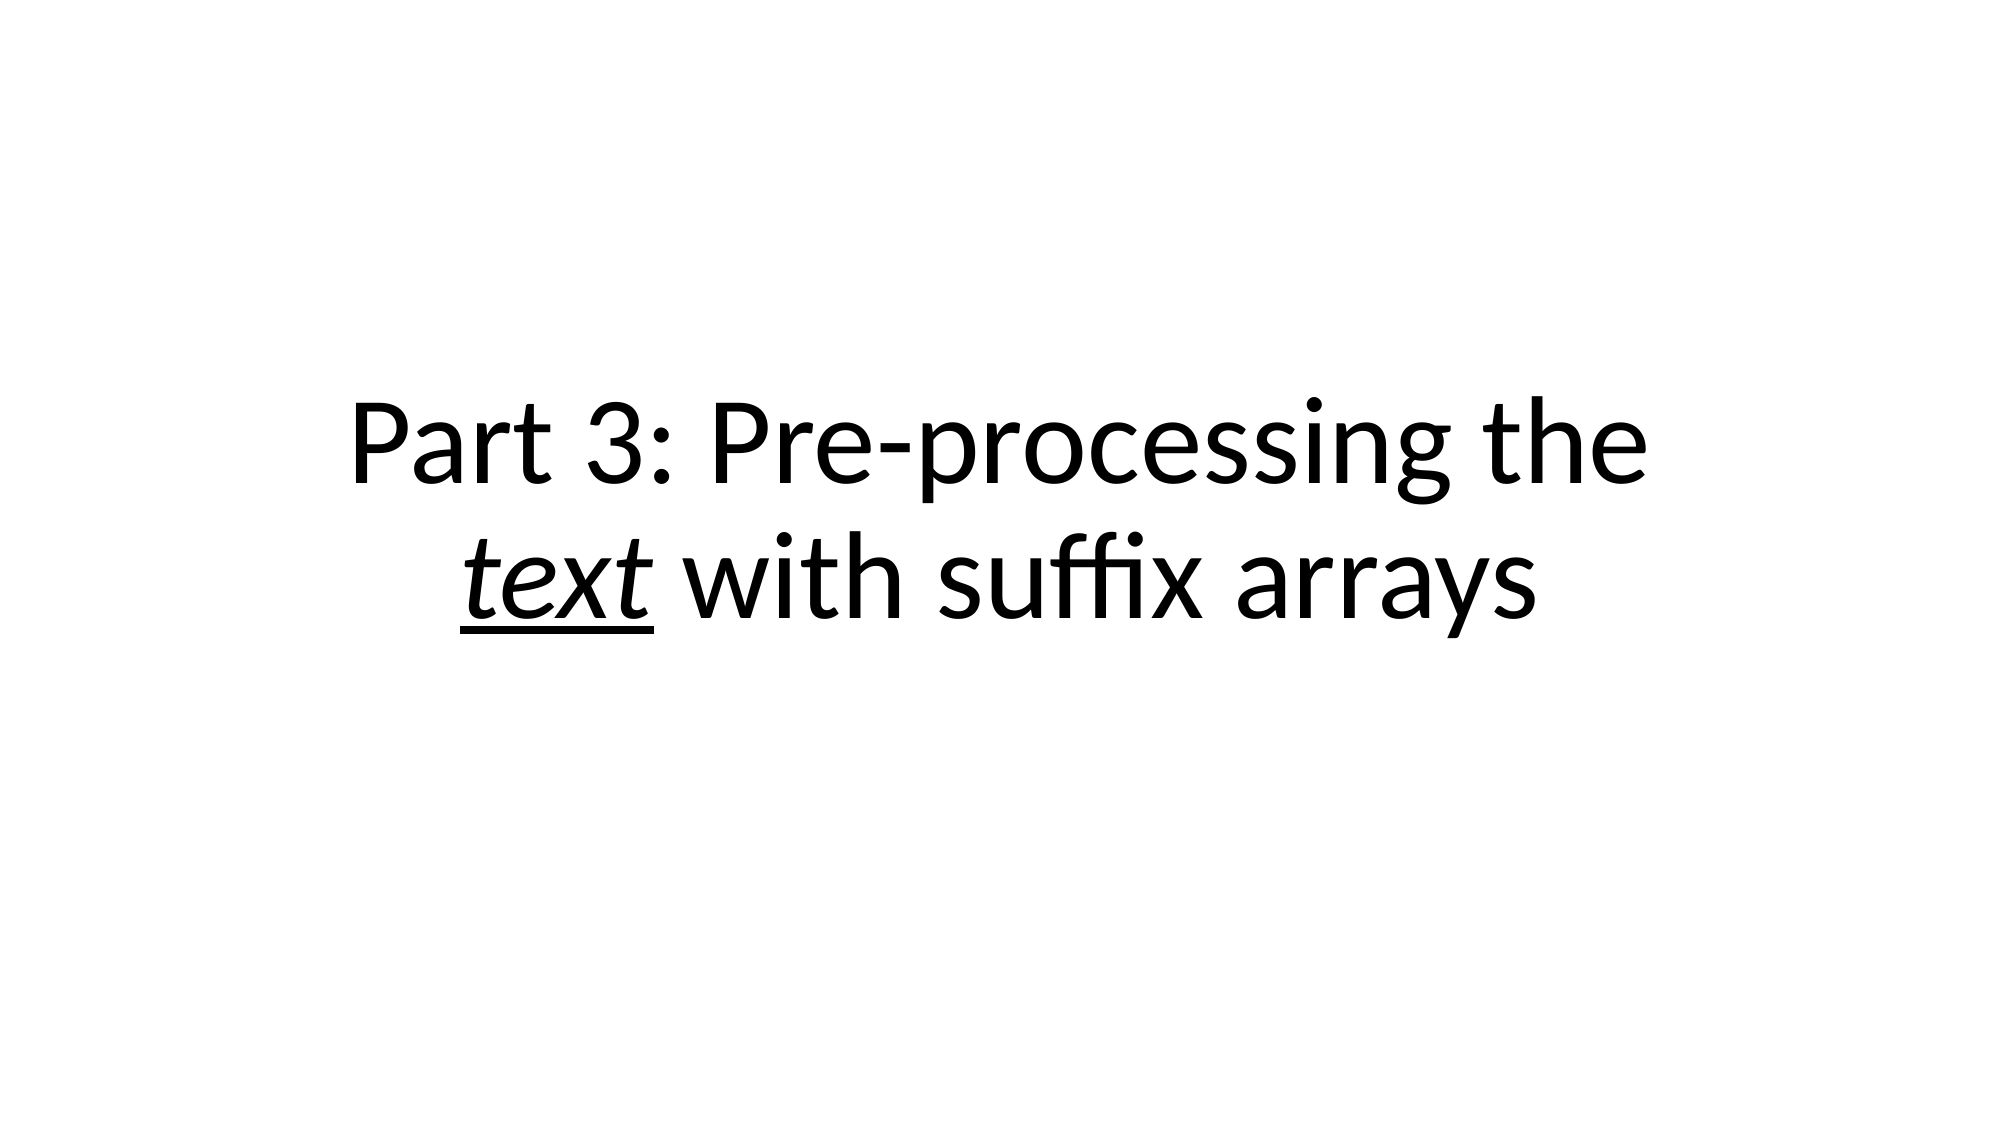

# Part 3: Pre-processing the text with suffix arrays